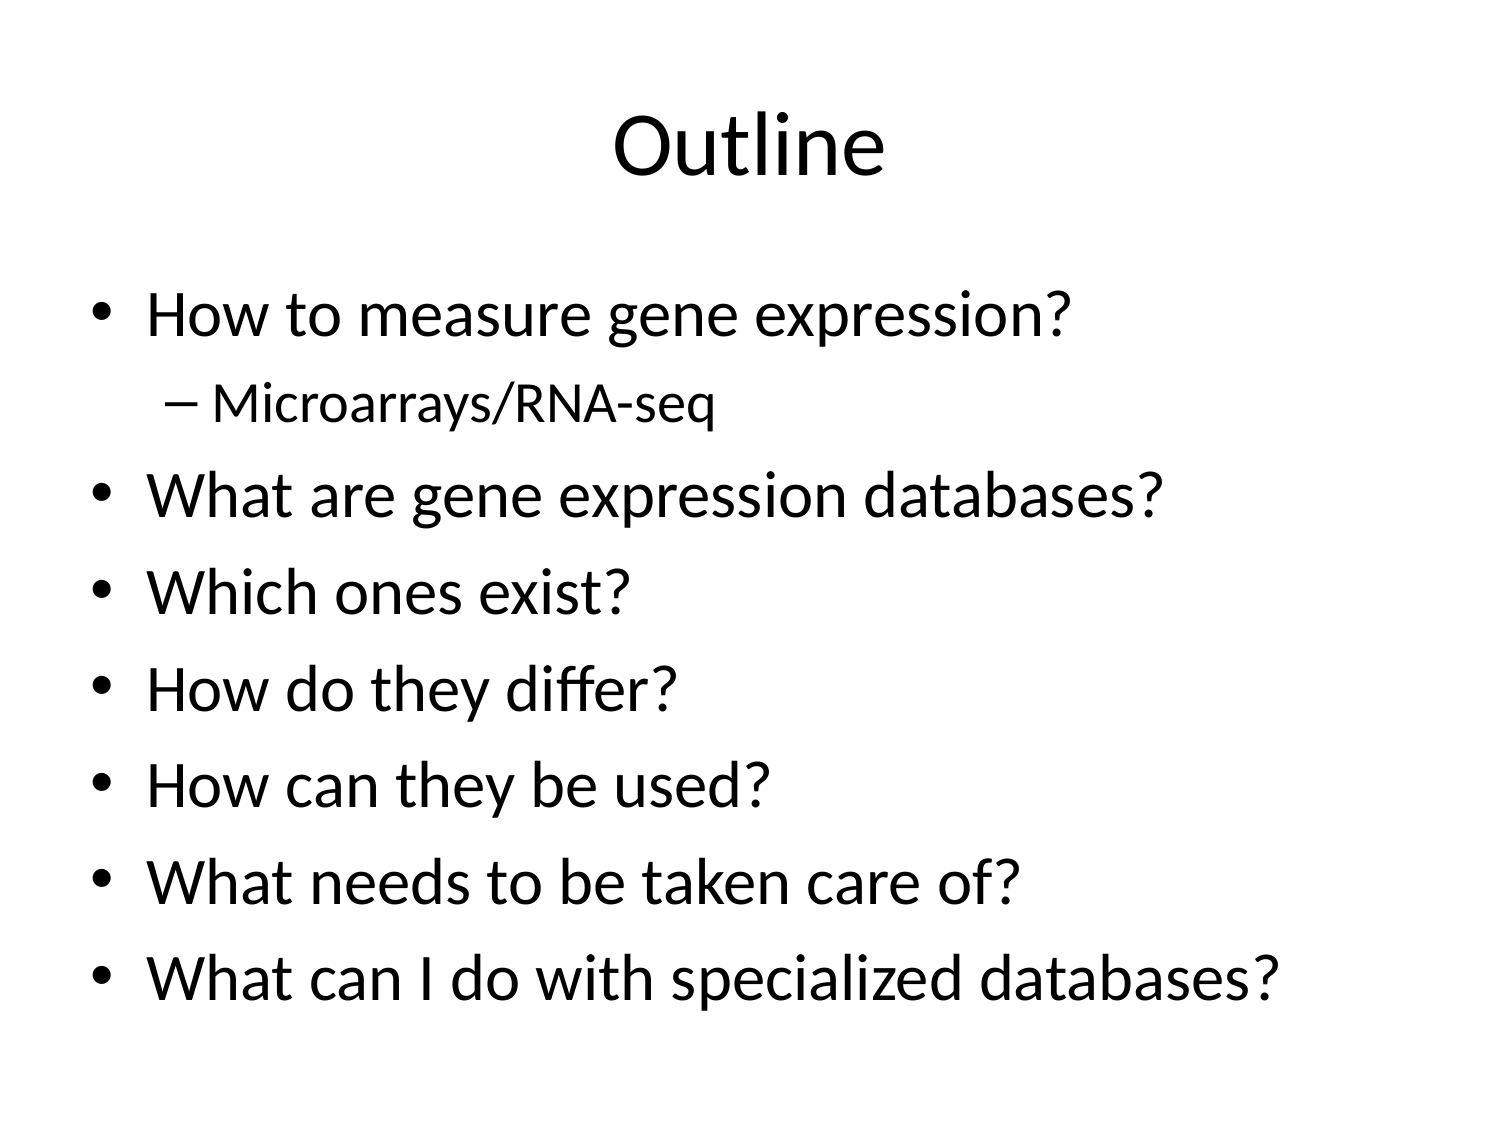

# Outline
How to measure gene expression?
Microarrays/RNA-seq
What are gene expression databases?
Which ones exist?
How do they differ?
How can they be used?
What needs to be taken care of?
What can I do with specialized databases?